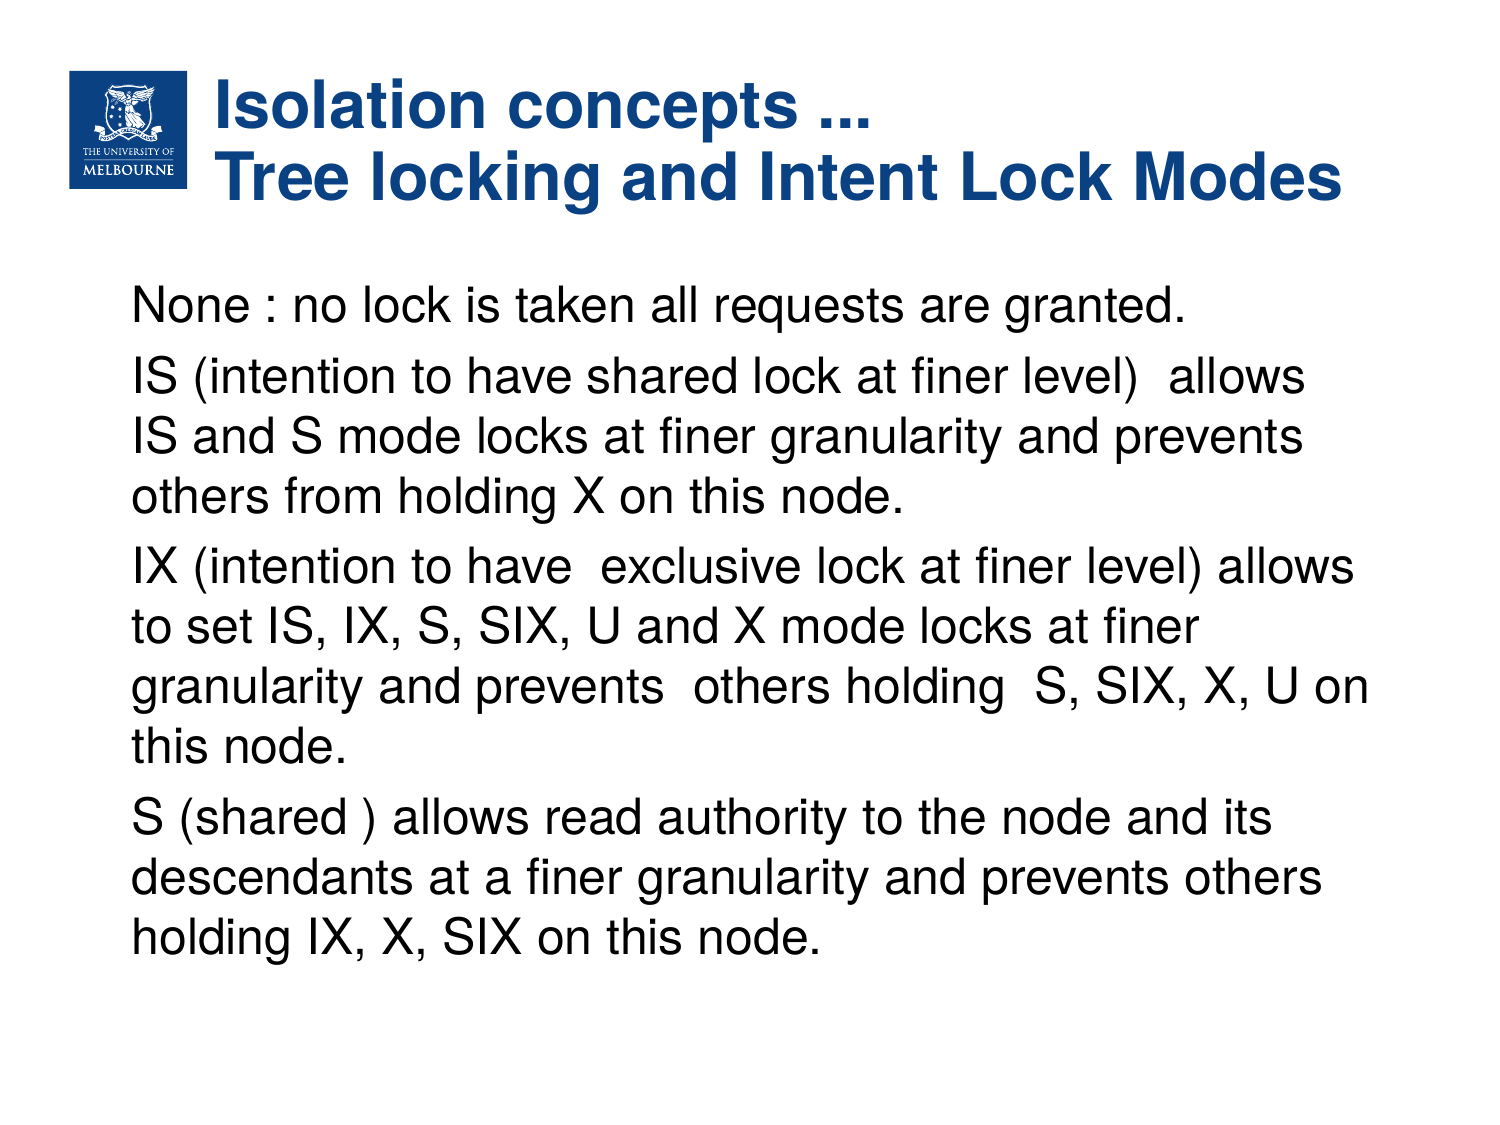

# Isolation concepts ... Tree locking and Intent Lock Modes
None : no lock is taken all requests are granted.
IS (intention to have shared lock at finer level)  allows  IS and S mode locks at finer granularity and prevents others from holding X on this node.
IX (intention to have  exclusive lock at finer level) allows to set IS, IX, S, SIX, U and X mode locks at finer granularity and prevents  others holding  S, SIX, X, U on this node.
S (shared ) allows read authority to the node and its descendants at a finer granularity and prevents others holding IX, X, SIX on this node.